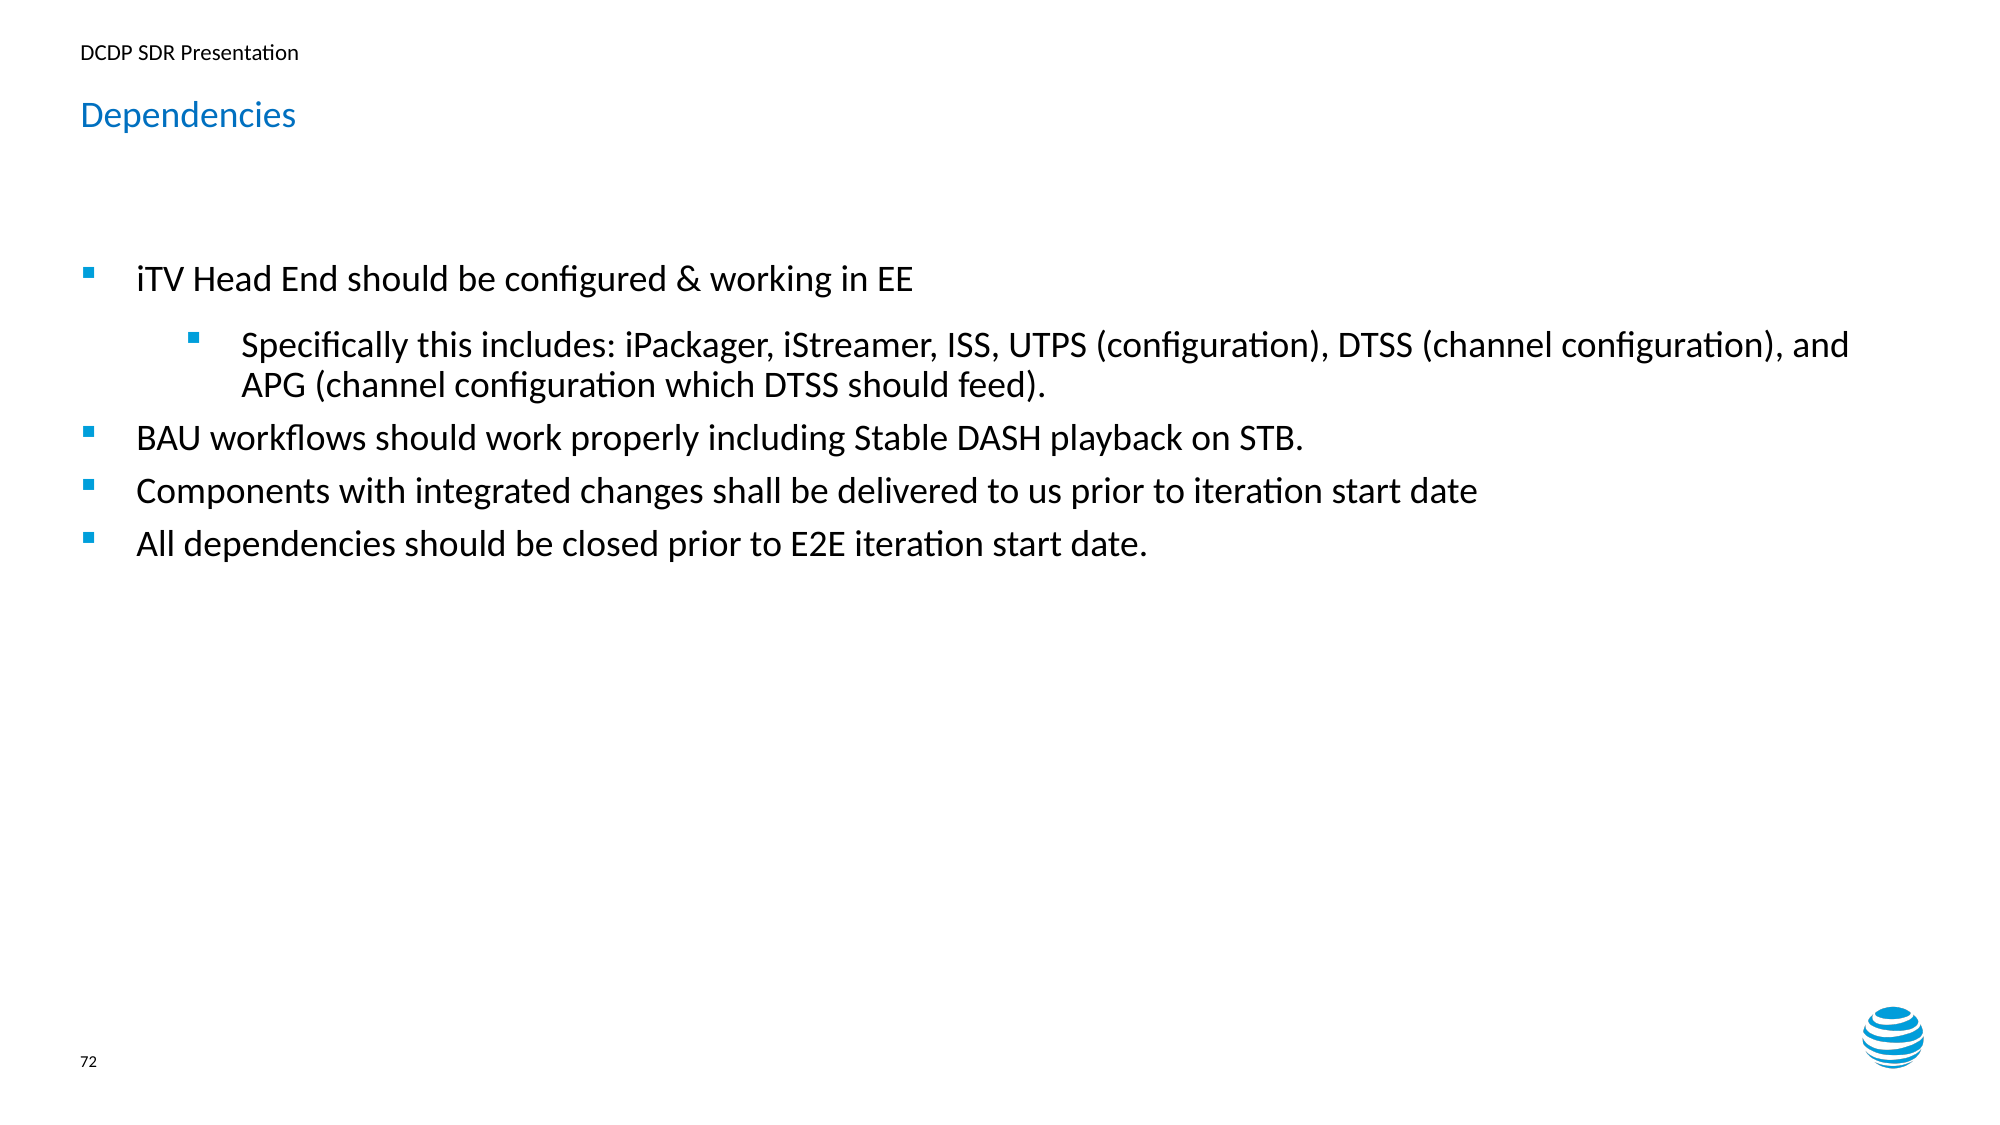

# Dependencies

iTV Head End should be configured & working in EE
Specifically this includes: iPackager, iStreamer, ISS, UTPS (configuration), DTSS (channel configuration), and APG (channel configuration which DTSS should feed).
BAU workflows should work properly including Stable DASH playback on STB.
Components with integrated changes shall be delivered to us prior to iteration start date
All dependencies should be closed prior to E2E iteration start date.

72